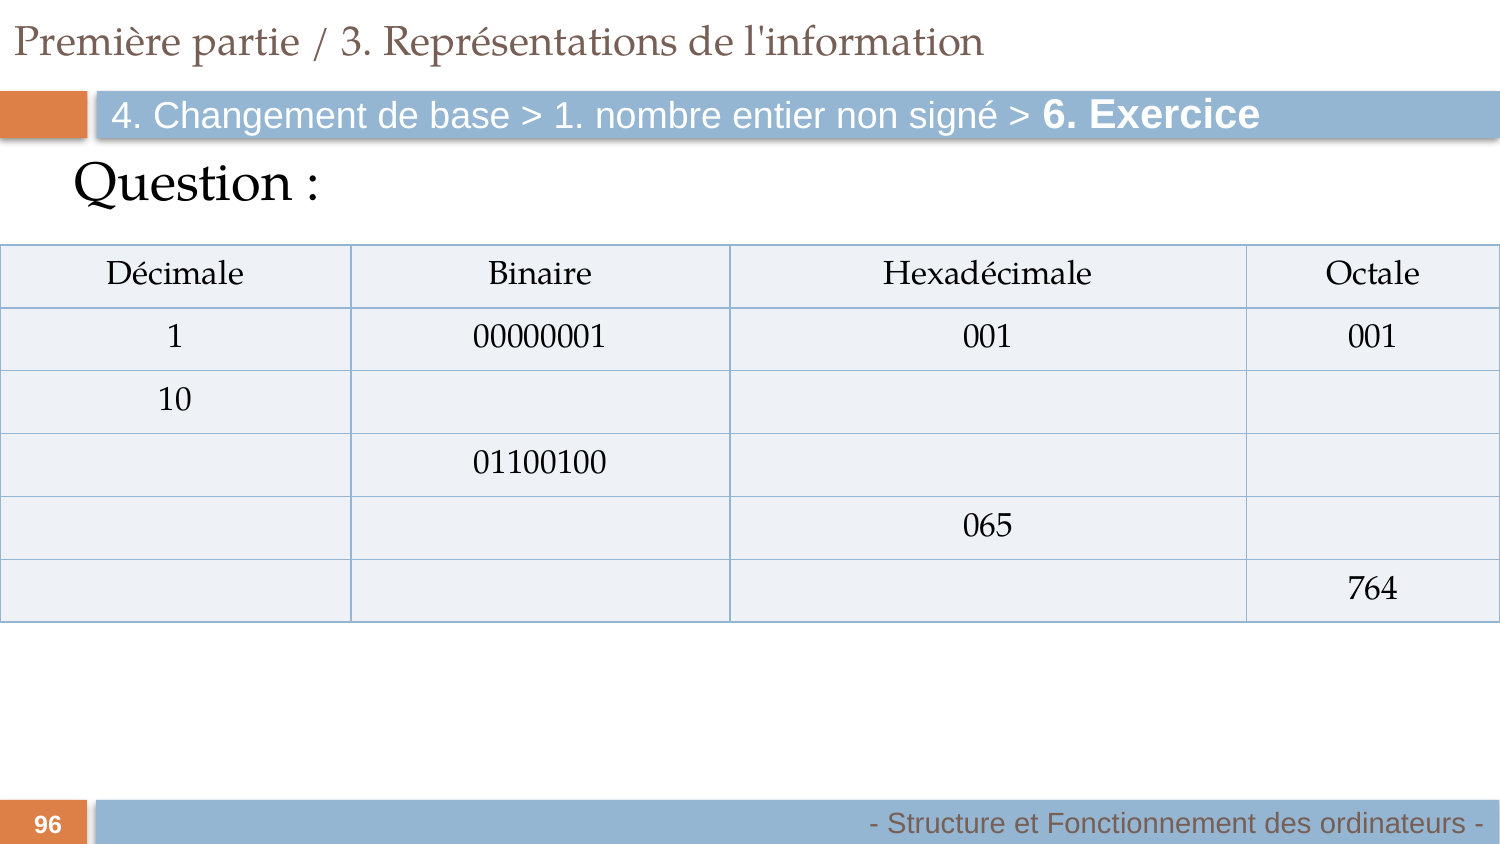

# Première partie / 3. Représentations de l'information
4. Changement de base > 1. nombre entier non signé > 6. Exercice
Question :
| Décimale | Binaire | Hexadécimale | Octale |
| --- | --- | --- | --- |
| 1 | 00000001 | 001 | 001 |
| 10 |  |  |  |
|  | 01100100 |  |  |
|  |  | 065 |  |
|  |  |  | 764 |
- Structure et Fonctionnement des ordinateurs -